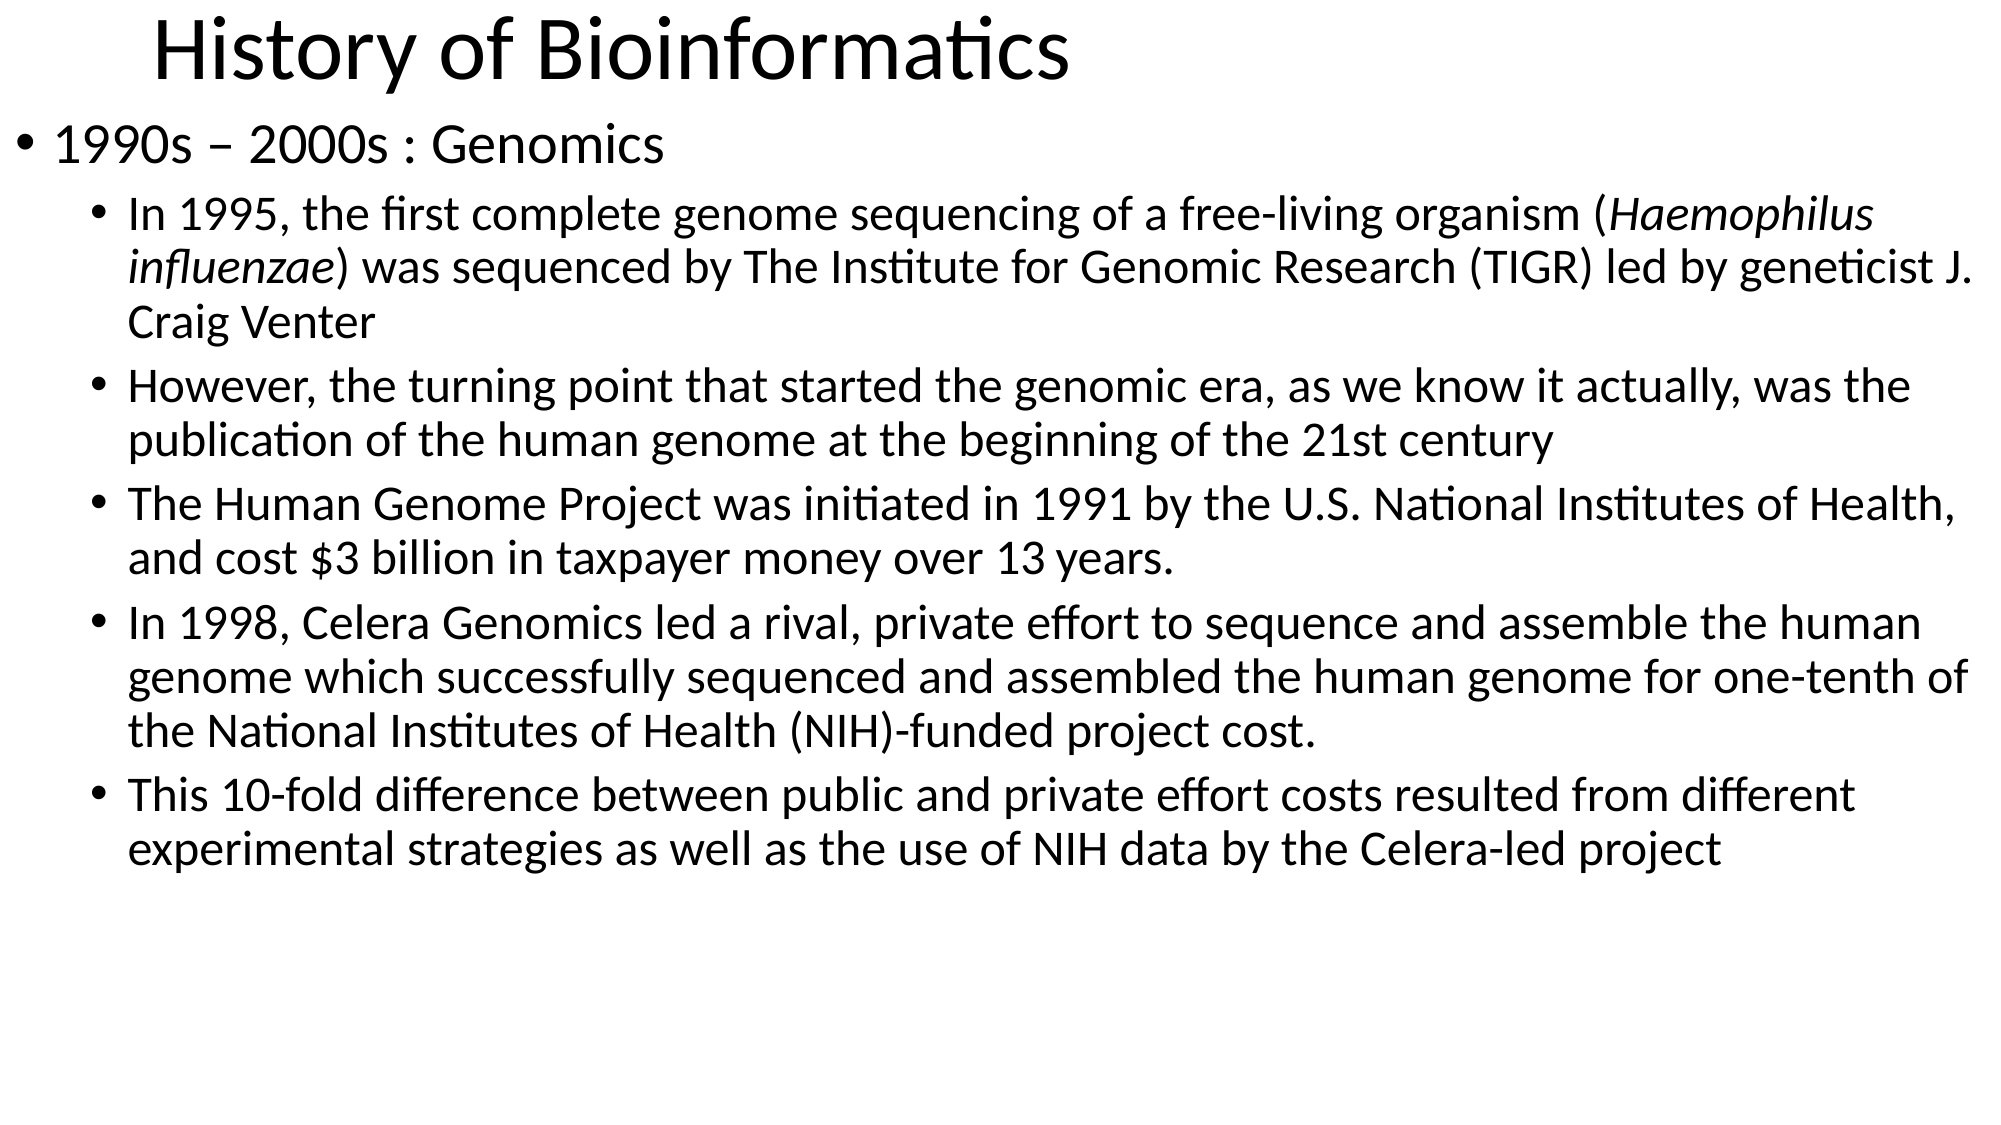

# History of Bioinformatics
1990s – 2000s : Genomics
In 1995, the first complete genome sequencing of a free-living organism (Haemophilus influenzae) was sequenced by The Institute for Genomic Research (TIGR) led by geneticist J. Craig Venter
However, the turning point that started the genomic era, as we know it actually, was the publication of the human genome at the beginning of the 21st century
The Human Genome Project was initiated in 1991 by the U.S. National Institutes of Health, and cost $3 billion in taxpayer money over 13 years.
In 1998, Celera Genomics led a rival, private effort to sequence and assemble the human genome which successfully sequenced and assembled the human genome for one-tenth of the National Institutes of Health (NIH)-funded project cost.
This 10-fold difference between public and private effort costs resulted from different experimental strategies as well as the use of NIH data by the Celera-led project